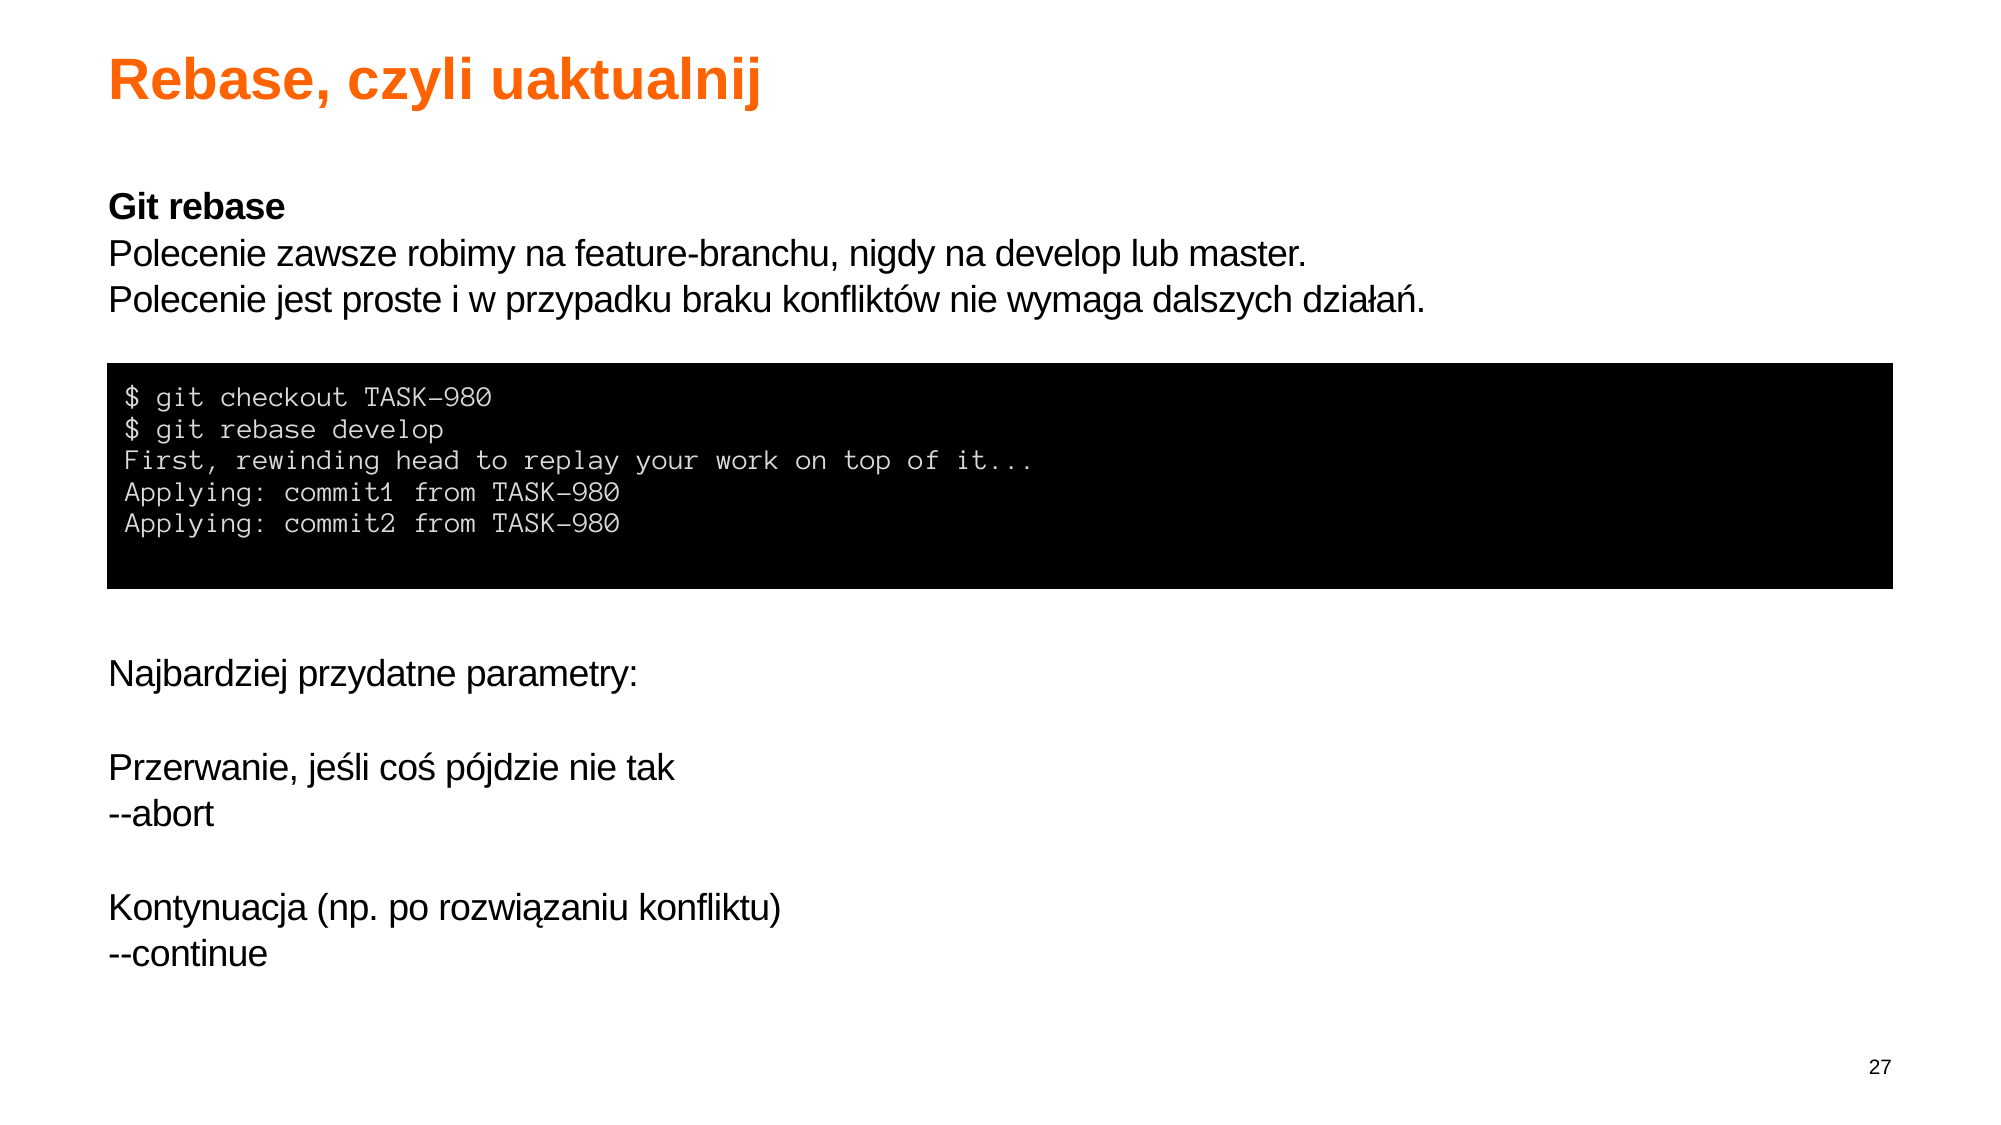

# Rebase, czyli uaktualnij
Git rebase
Polecenie zawsze robimy na feature-branchu, nigdy na develop lub master.
Polecenie jest proste i w przypadku braku konfliktów nie wymaga dalszych działań.

Najbardziej przydatne parametry:

Przerwanie, jeśli coś pójdzie nie tak
--abort

Kontynuacja (np. po rozwiązaniu konfliktu)
--continue

$ git checkout TASK-980
$ git rebase develop
First, rewinding head to replay your work on top of it...
Applying: commit1 from TASK-980
Applying: commit2 from TASK-980

27